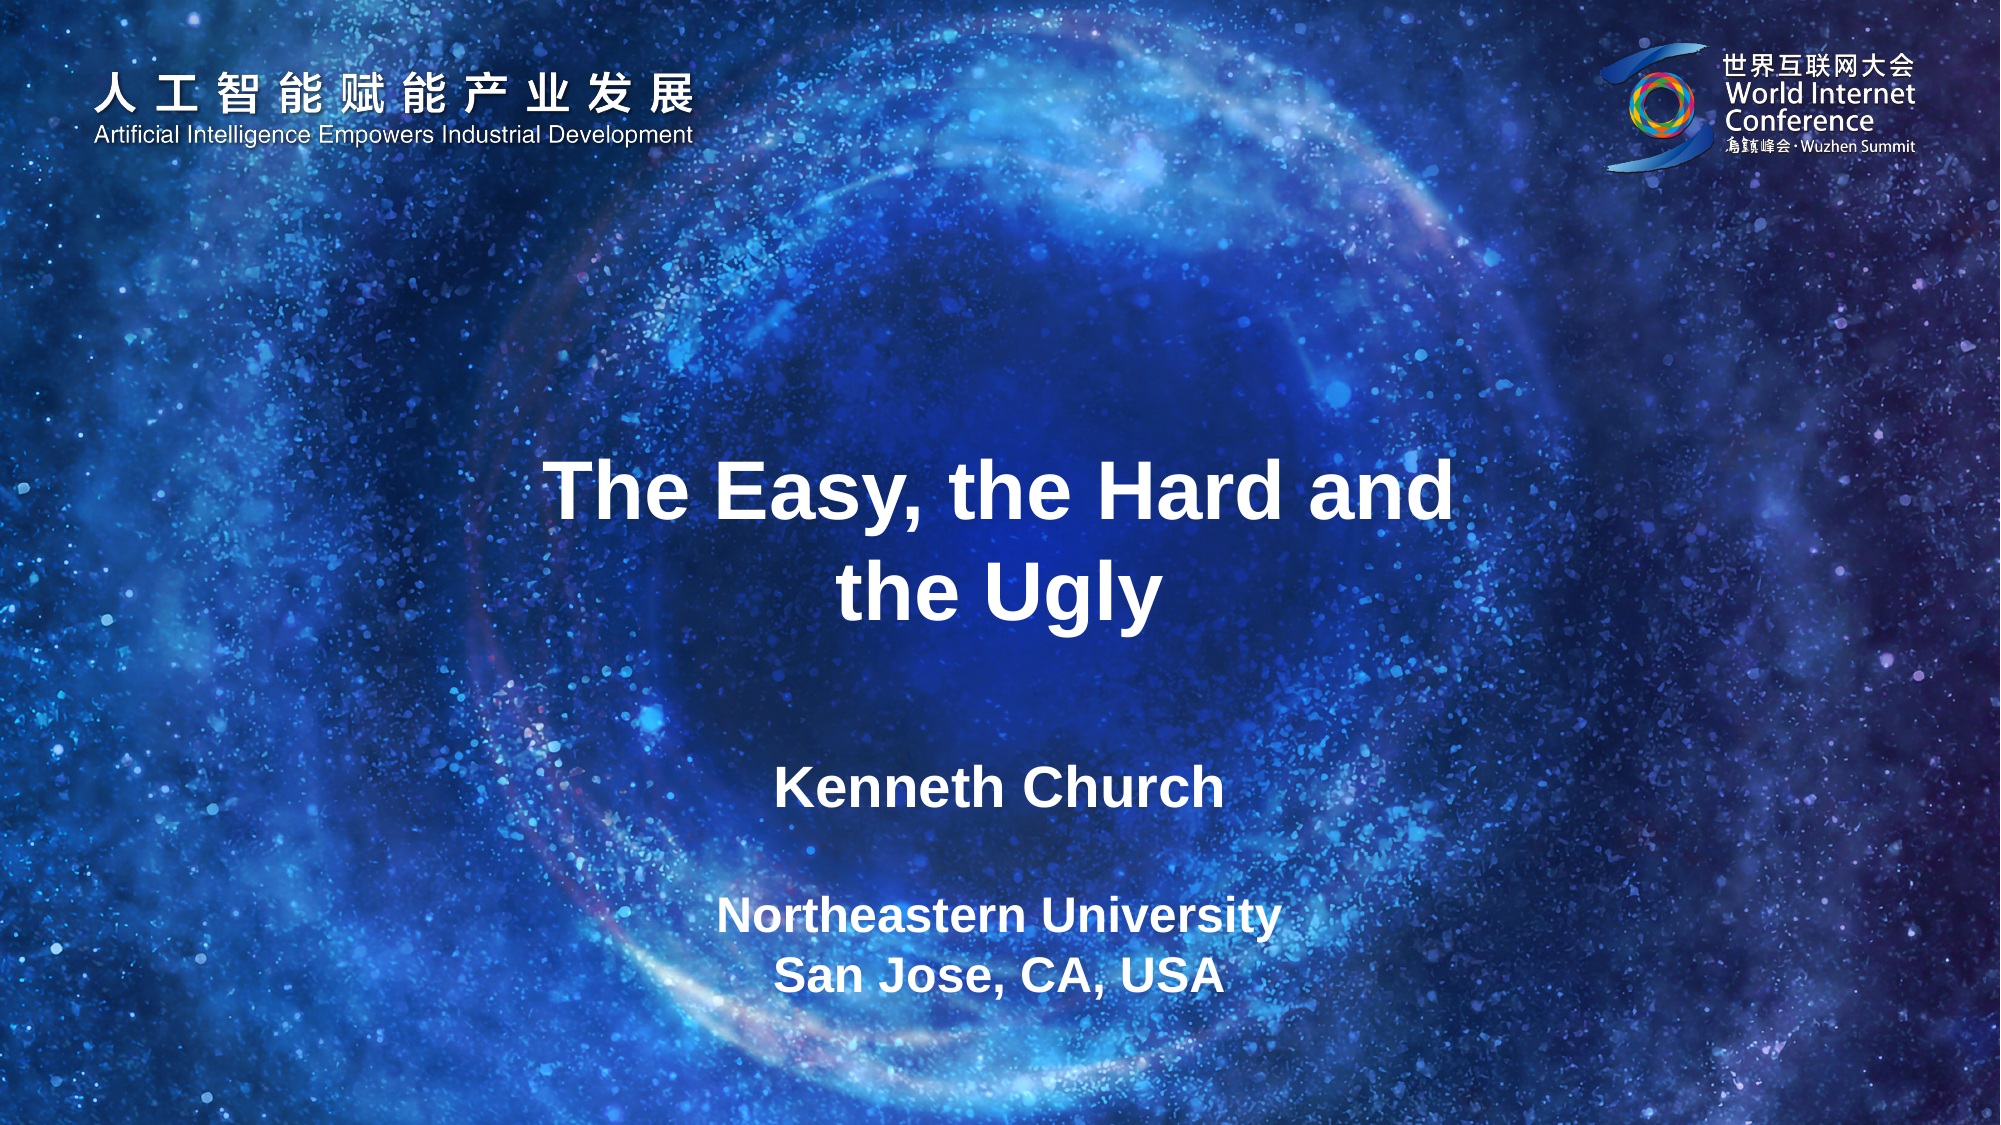

The Easy, the Hard and the Ugly
Kenneth Church
Northeastern University
San Jose, CA, USA